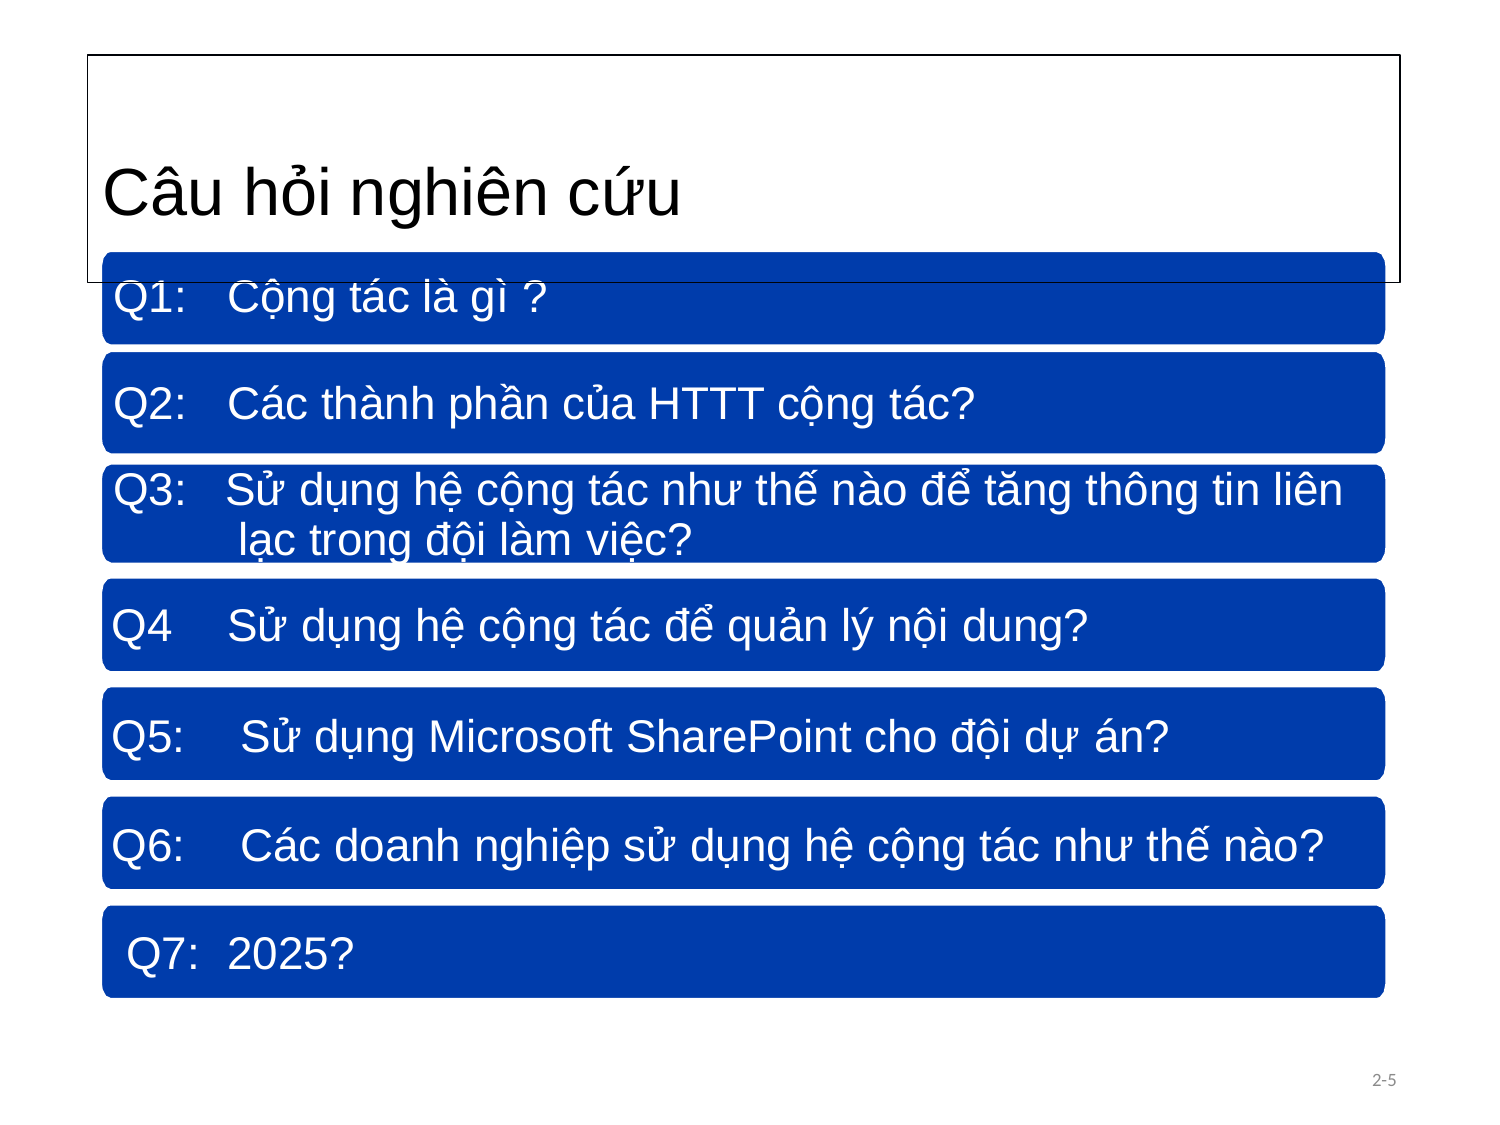

# Câu hỏi nghiên cứu

Q1:	Cộng tác là gì ?

Q2:	Các thành phần của HTTT cộng tác?
Q3:	Sử dụng hệ cộng tác như thế nào để tăng thông tin liên  lạc trong đội làm việc?
Q4	Sử dụng hệ cộng tác để quản lý nội dung?

Q5:	Sử dụng Microsoft SharePoint cho đội dự án?
Q6:		Các doanh nghiệp sử dụng hệ cộng tác như thế nào?  Q7:	2025?

2-5